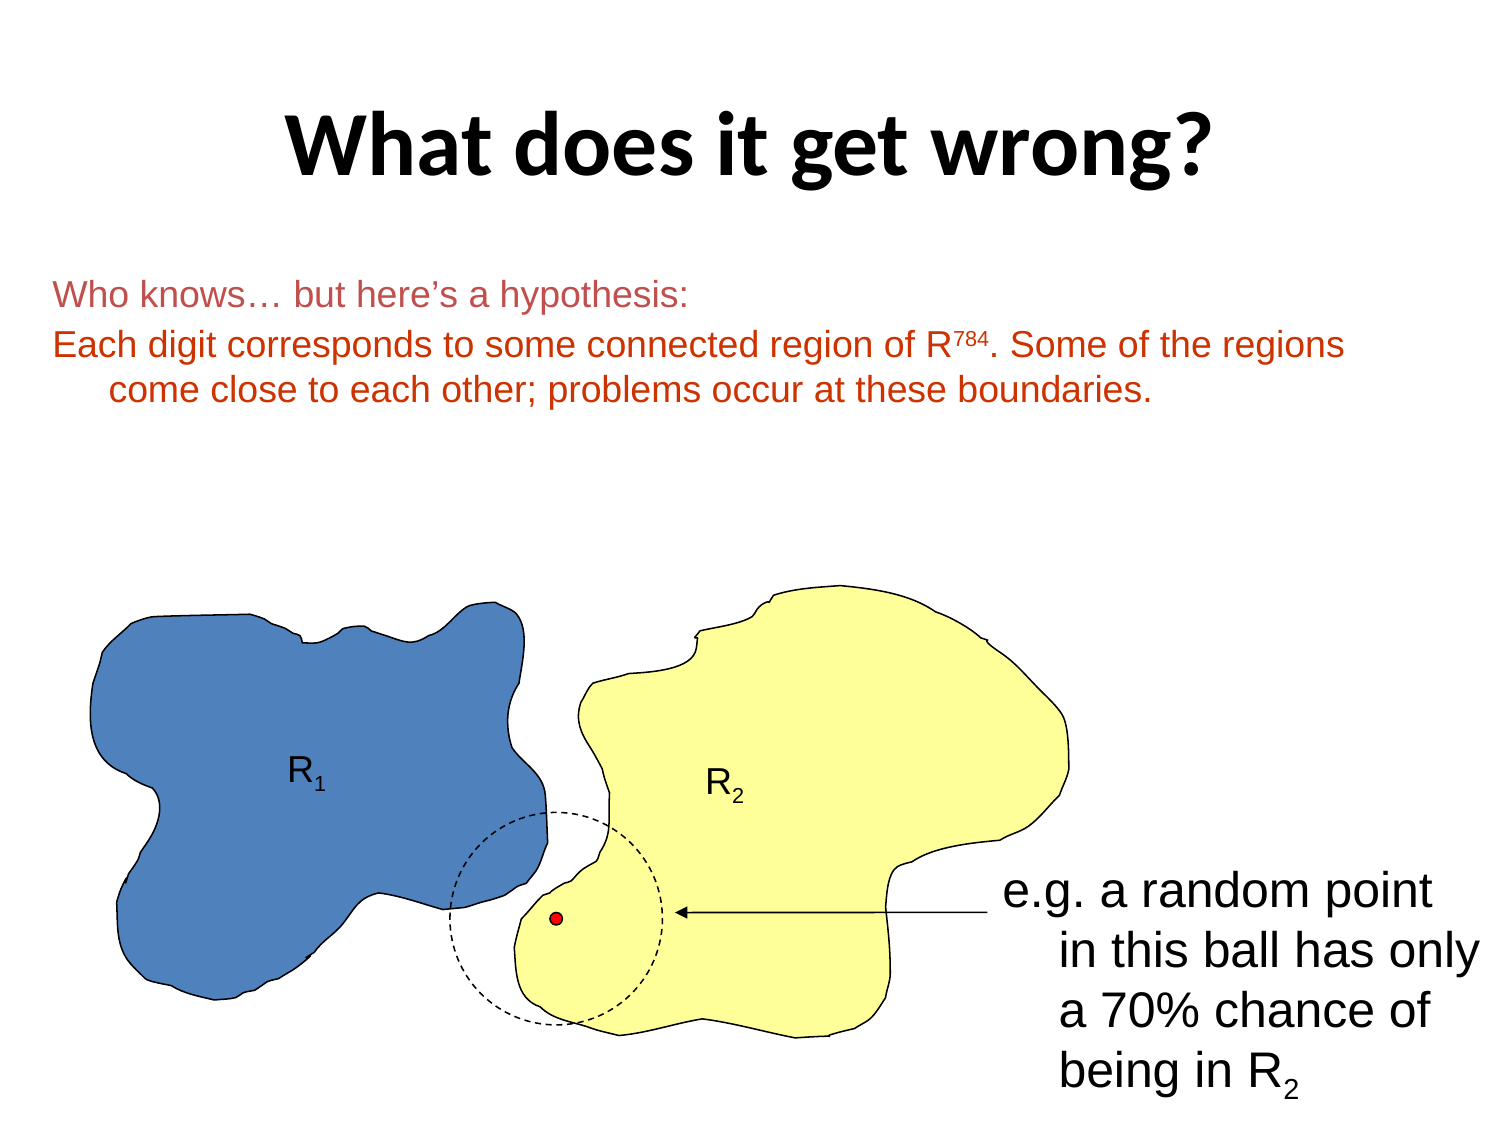

# What does it get wrong?
Who knows… but here’s a hypothesis:
Each digit corresponds to some connected region of R784. Some of the regions come close to each other; problems occur at these boundaries.

R1
R2

e.g. a random point in this ball has only a 70% chance of being in R2